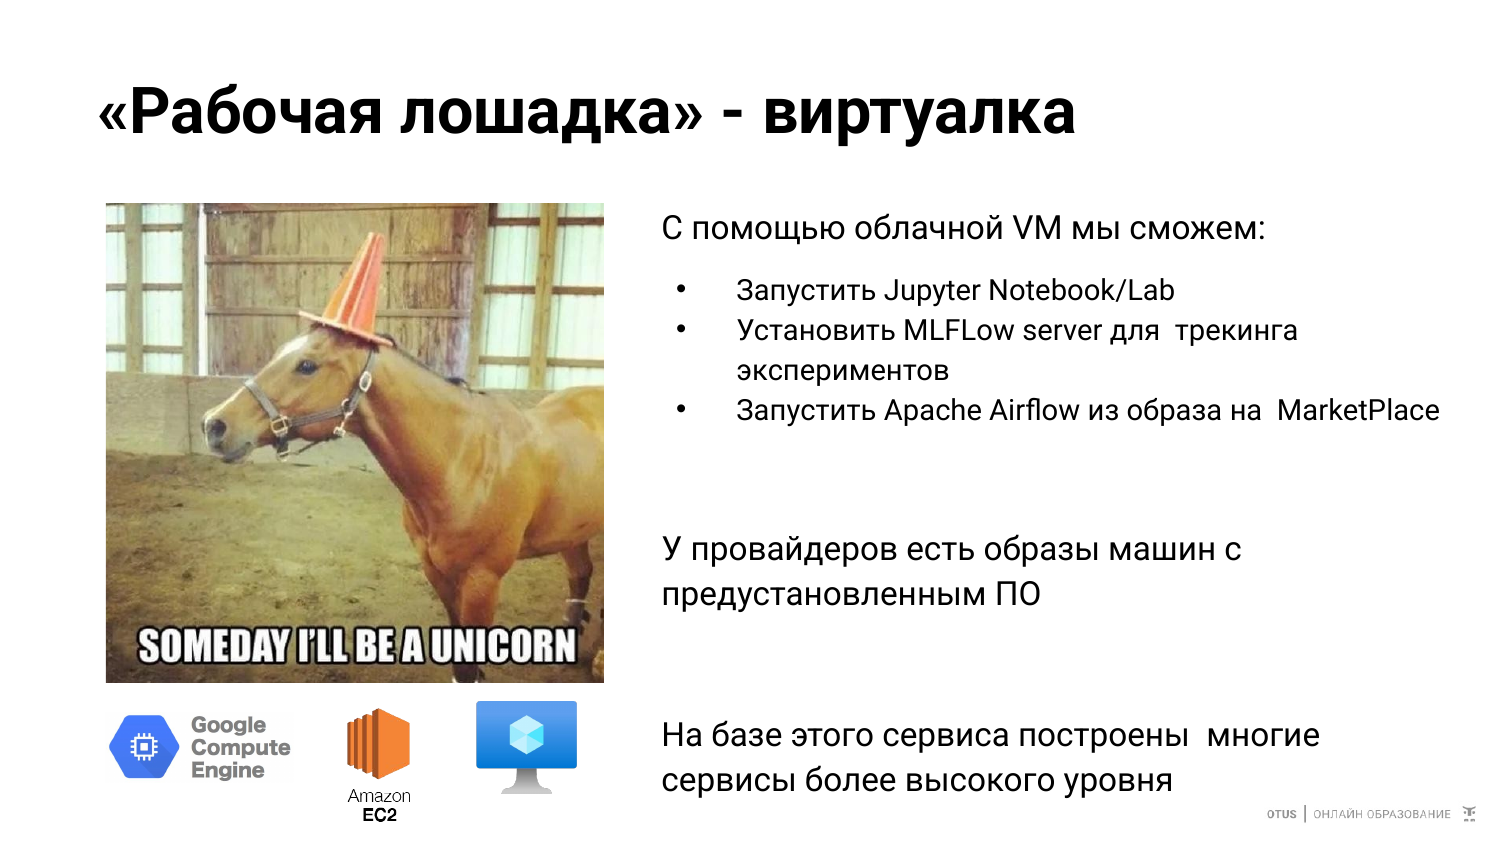

# «Рабочая лошадка» - виртуалка
С помощью облачной VM мы сможем:
Запустить Jupyter Notebook/Lab
Установить MLFLow server для  трекинга экспериментов
Запустить Apache Airﬂow из образа на  MarketPlace

У провайдеров есть образы машин с  предустановленным ПО

На базе этого сервиса построены  многие сервисы более высокого уровня